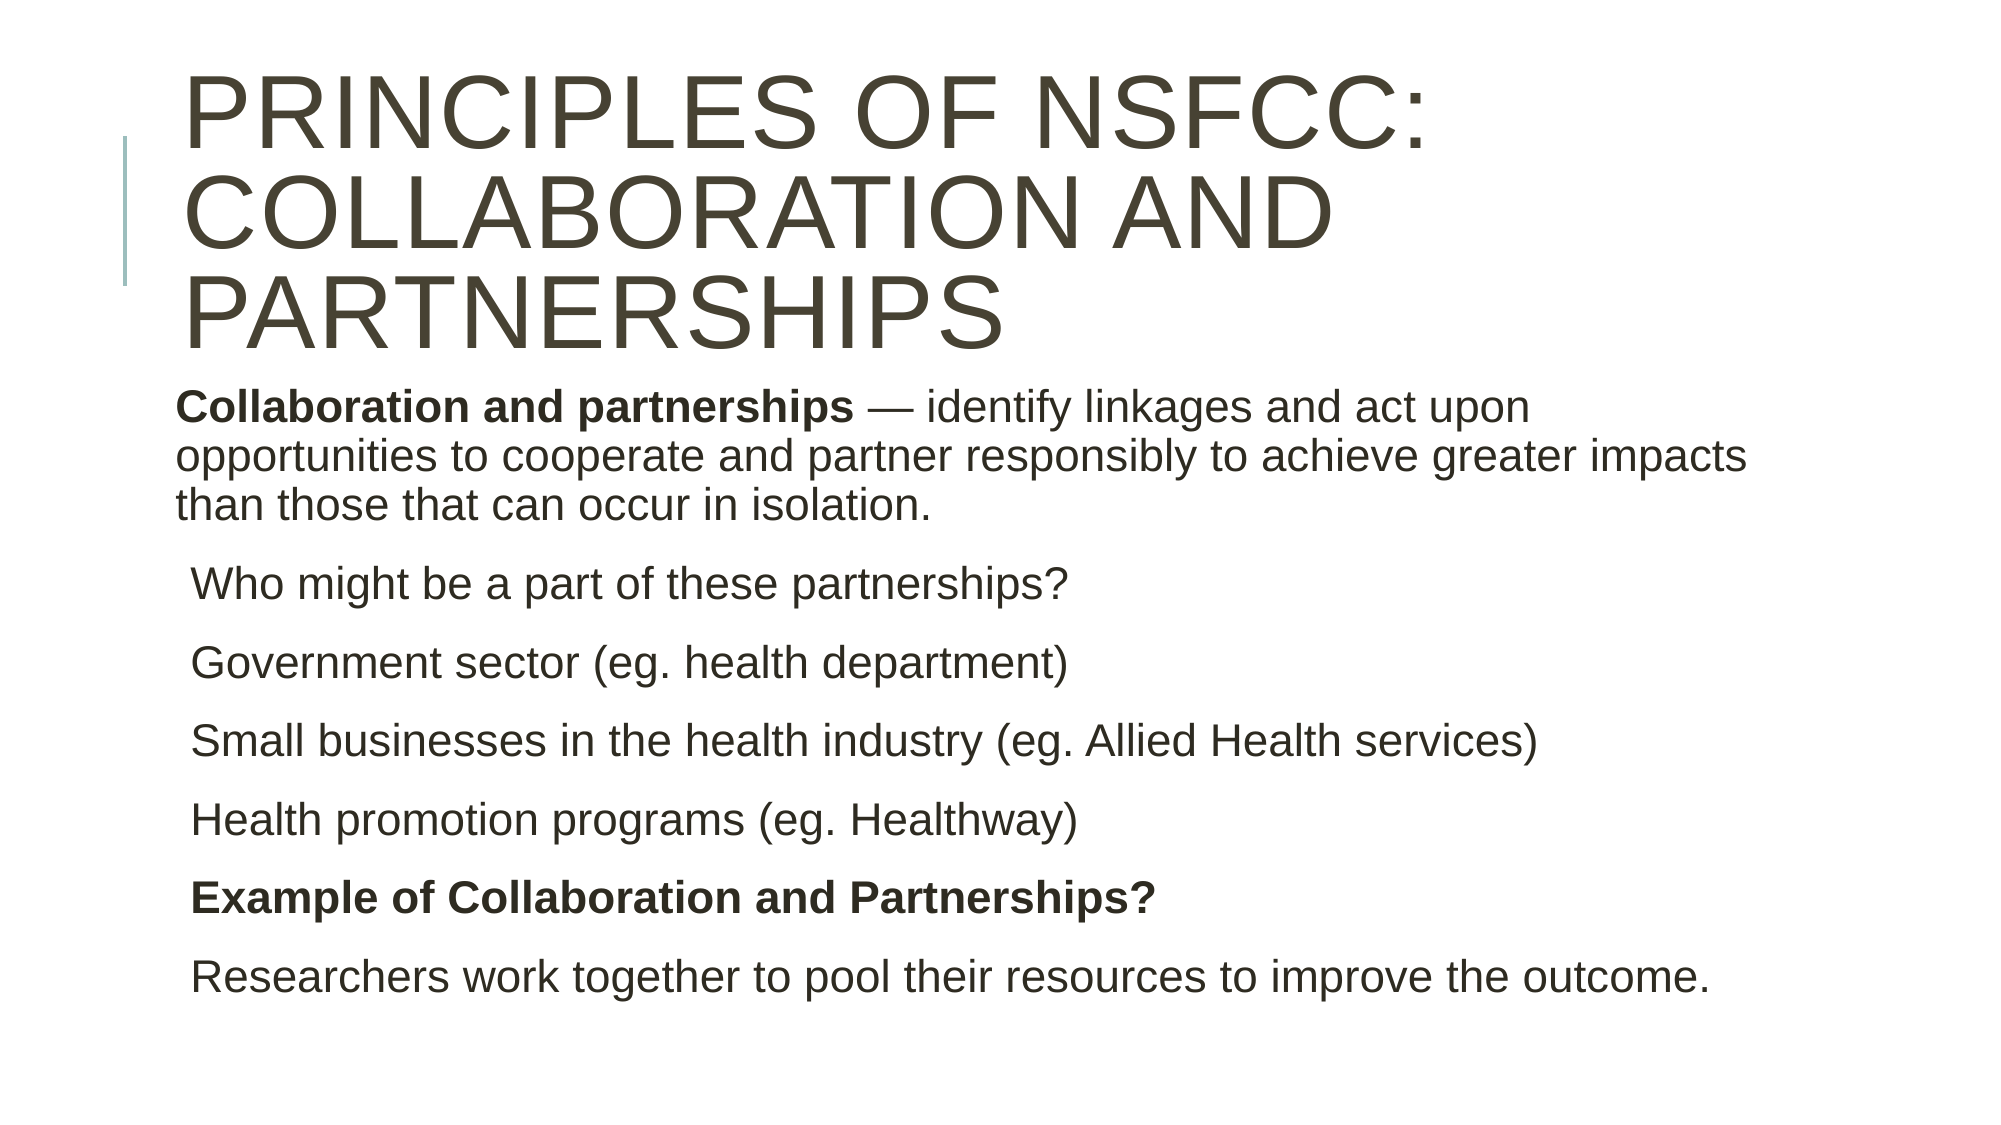

# Principles of nsfcc: Collaboration and Partnerships
Collaboration and partnerships — identify linkages and act upon opportunities to cooperate and partner responsibly to achieve greater impacts than those that can occur in isolation.
Who might be a part of these partnerships?
Government sector (eg. health department)
Small businesses in the health industry (eg. Allied Health services)
Health promotion programs (eg. Healthway)
Example of Collaboration and Partnerships?
Researchers work together to pool their resources to improve the outcome.